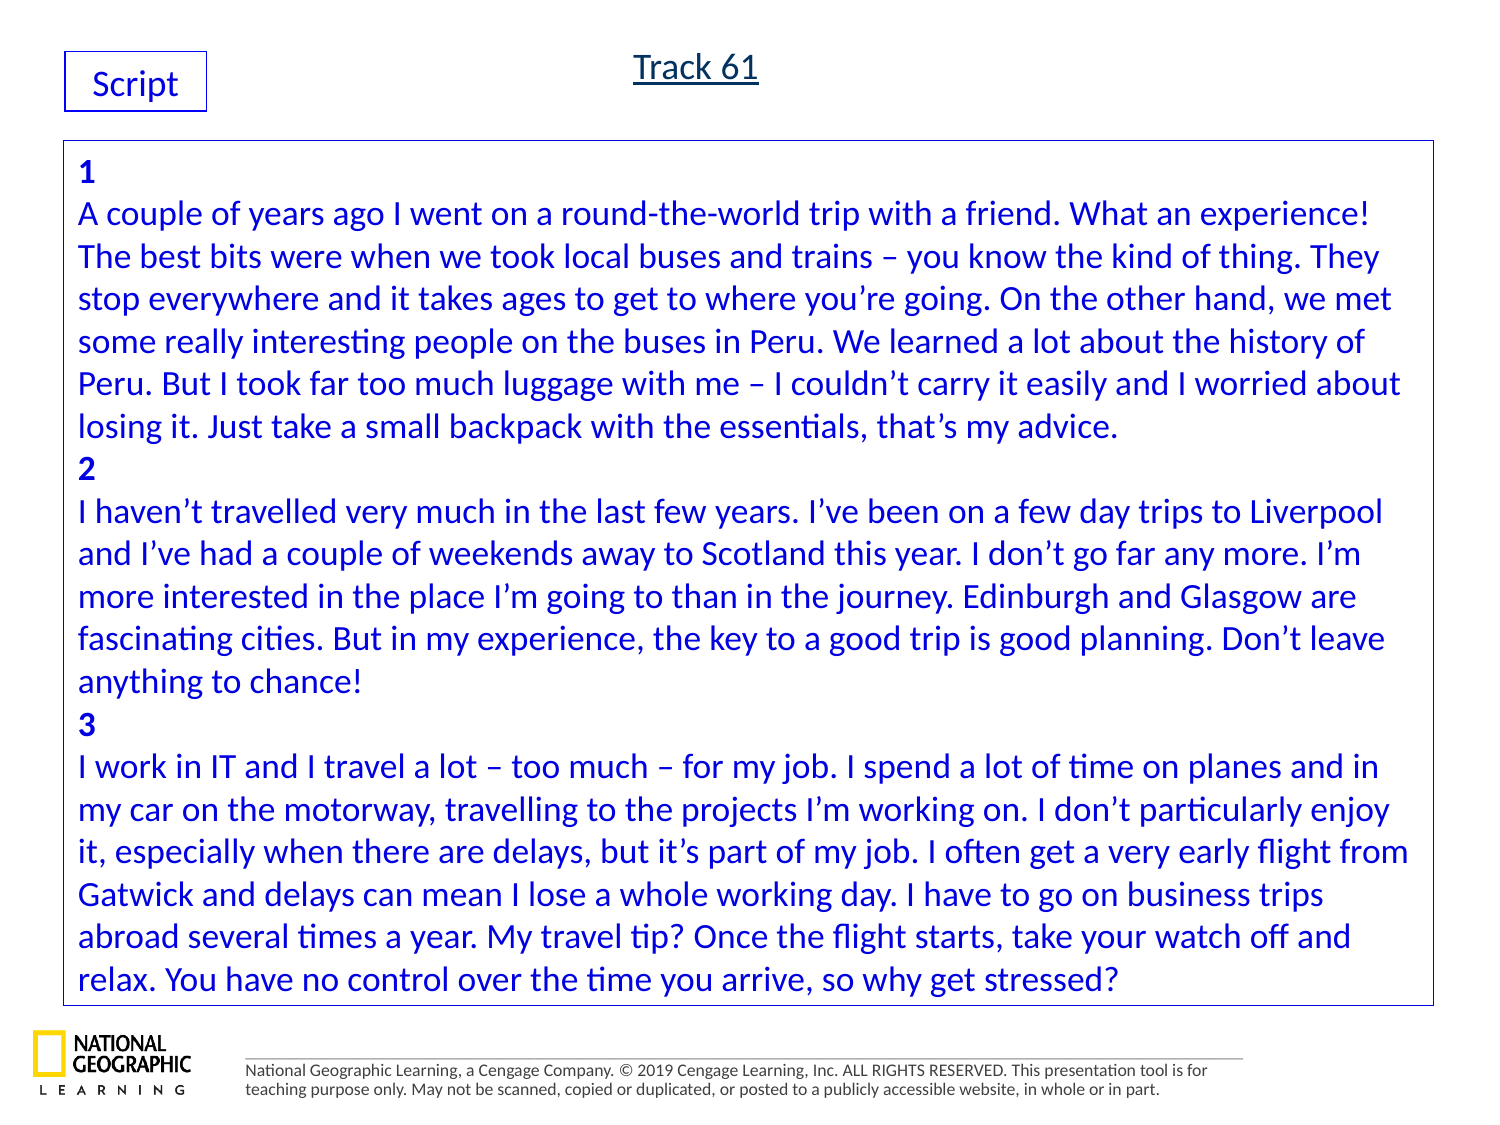

Track 61
Script
1
A couple of years ago I went on a round-the-world trip with a friend. What an experience! The best bits were when we took local buses and trains – you know the kind of thing. They stop everywhere and it takes ages to get to where you’re going. On the other hand, we met some really interesting people on the buses in Peru. We learned a lot about the history of Peru. But I took far too much luggage with me – I couldn’t carry it easily and I worried about losing it. Just take a small backpack with the essentials, that’s my advice.
2
I haven’t travelled very much in the last few years. I’ve been on a few day trips to Liverpool and I’ve had a couple of weekends away to Scotland this year. I don’t go far any more. I’m more interested in the place I’m going to than in the journey. Edinburgh and Glasgow are fascinating cities. But in my experience, the key to a good trip is good planning. Don’t leave anything to chance!
3
I work in IT and I travel a lot – too much – for my job. I spend a lot of time on planes and in my car on the motorway, travelling to the projects I’m working on. I don’t particularly enjoy it, especially when there are delays, but it’s part of my job. I often get a very early flight from Gatwick and delays can mean I lose a whole working day. I have to go on business trips abroad several times a year. My travel tip? Once the flight starts, take your watch off and relax. You have no control over the time you arrive, so why get stressed?